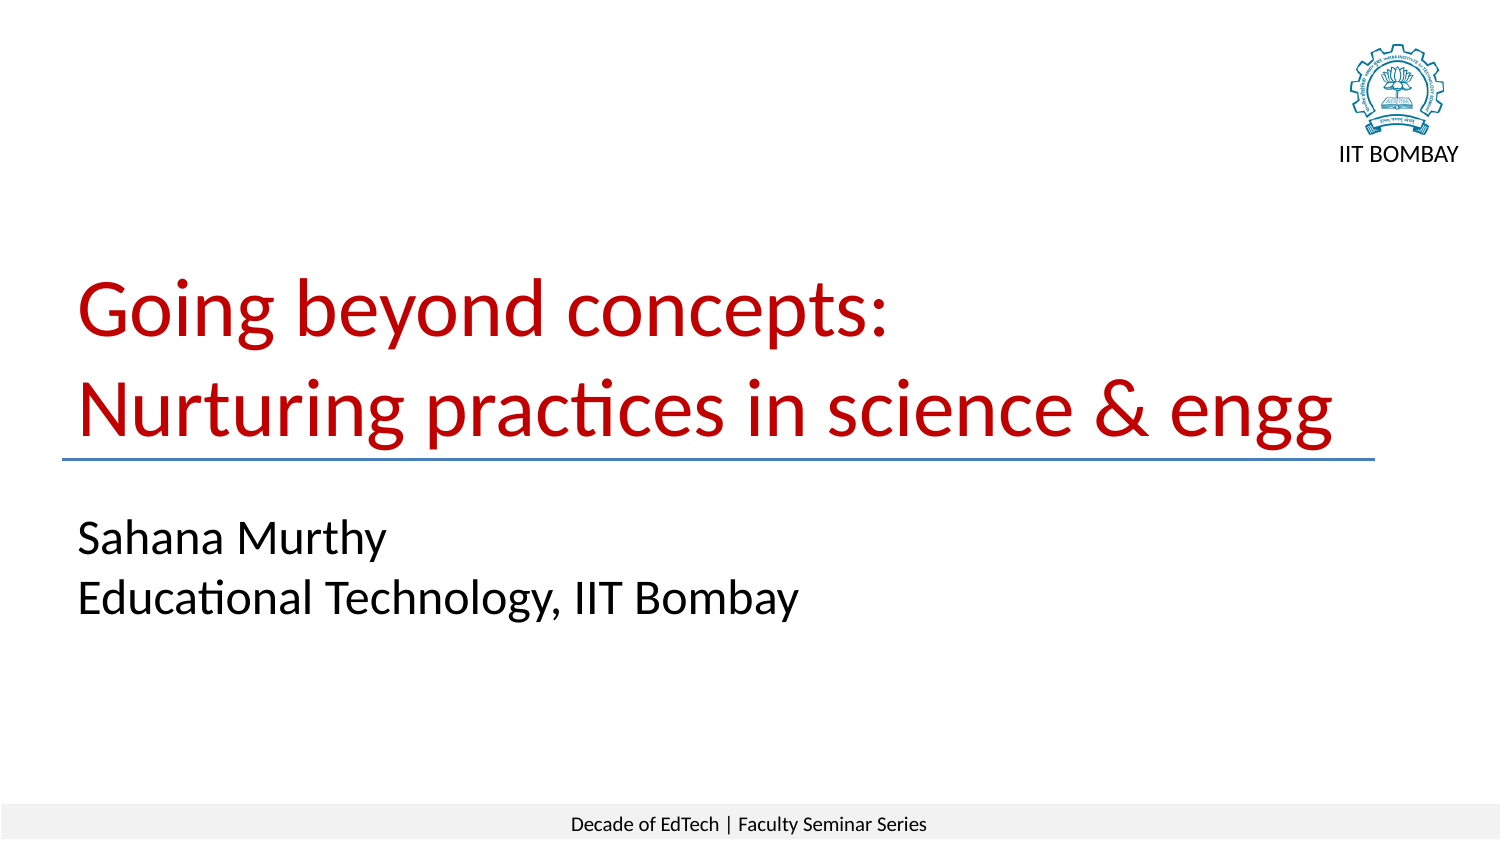

# Going beyond concepts: Nurturing practices in science & engg
Sahana Murthy
Educational Technology, IIT Bombay